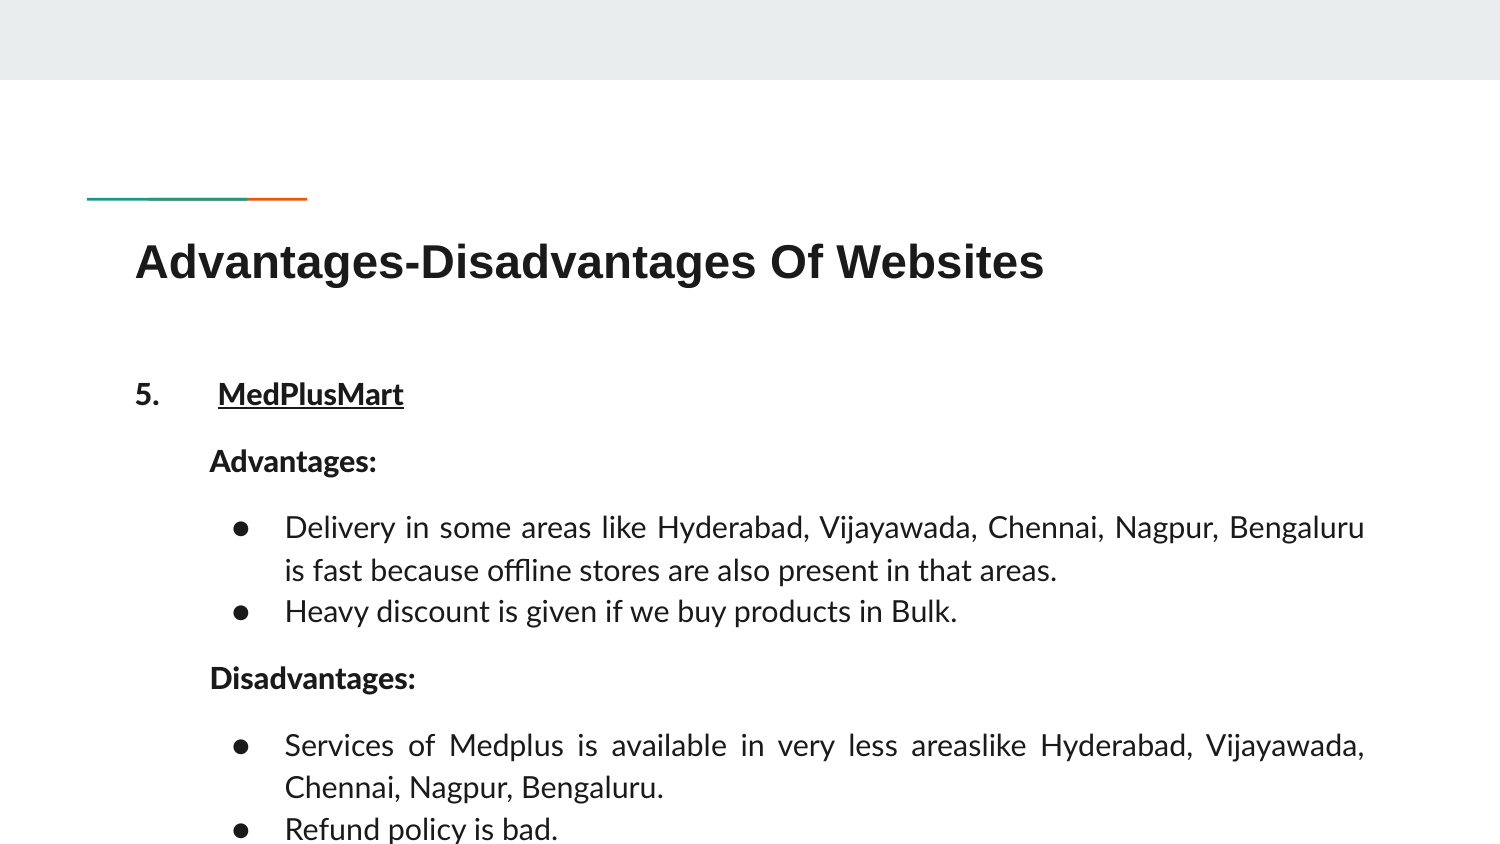

# Advantages-Disadvantages Of Websites
5.        MedPlusMart
Advantages:
Delivery in some areas like Hyderabad, Vijayawada, Chennai, Nagpur, Bengaluru is fast because offline stores are also present in that areas.
Heavy discount is given if we buy products in Bulk.
Disadvantages:
Services of Medplus is available in very less areaslike Hyderabad, Vijayawada, Chennai, Nagpur, Bengaluru.
Refund policy is bad.